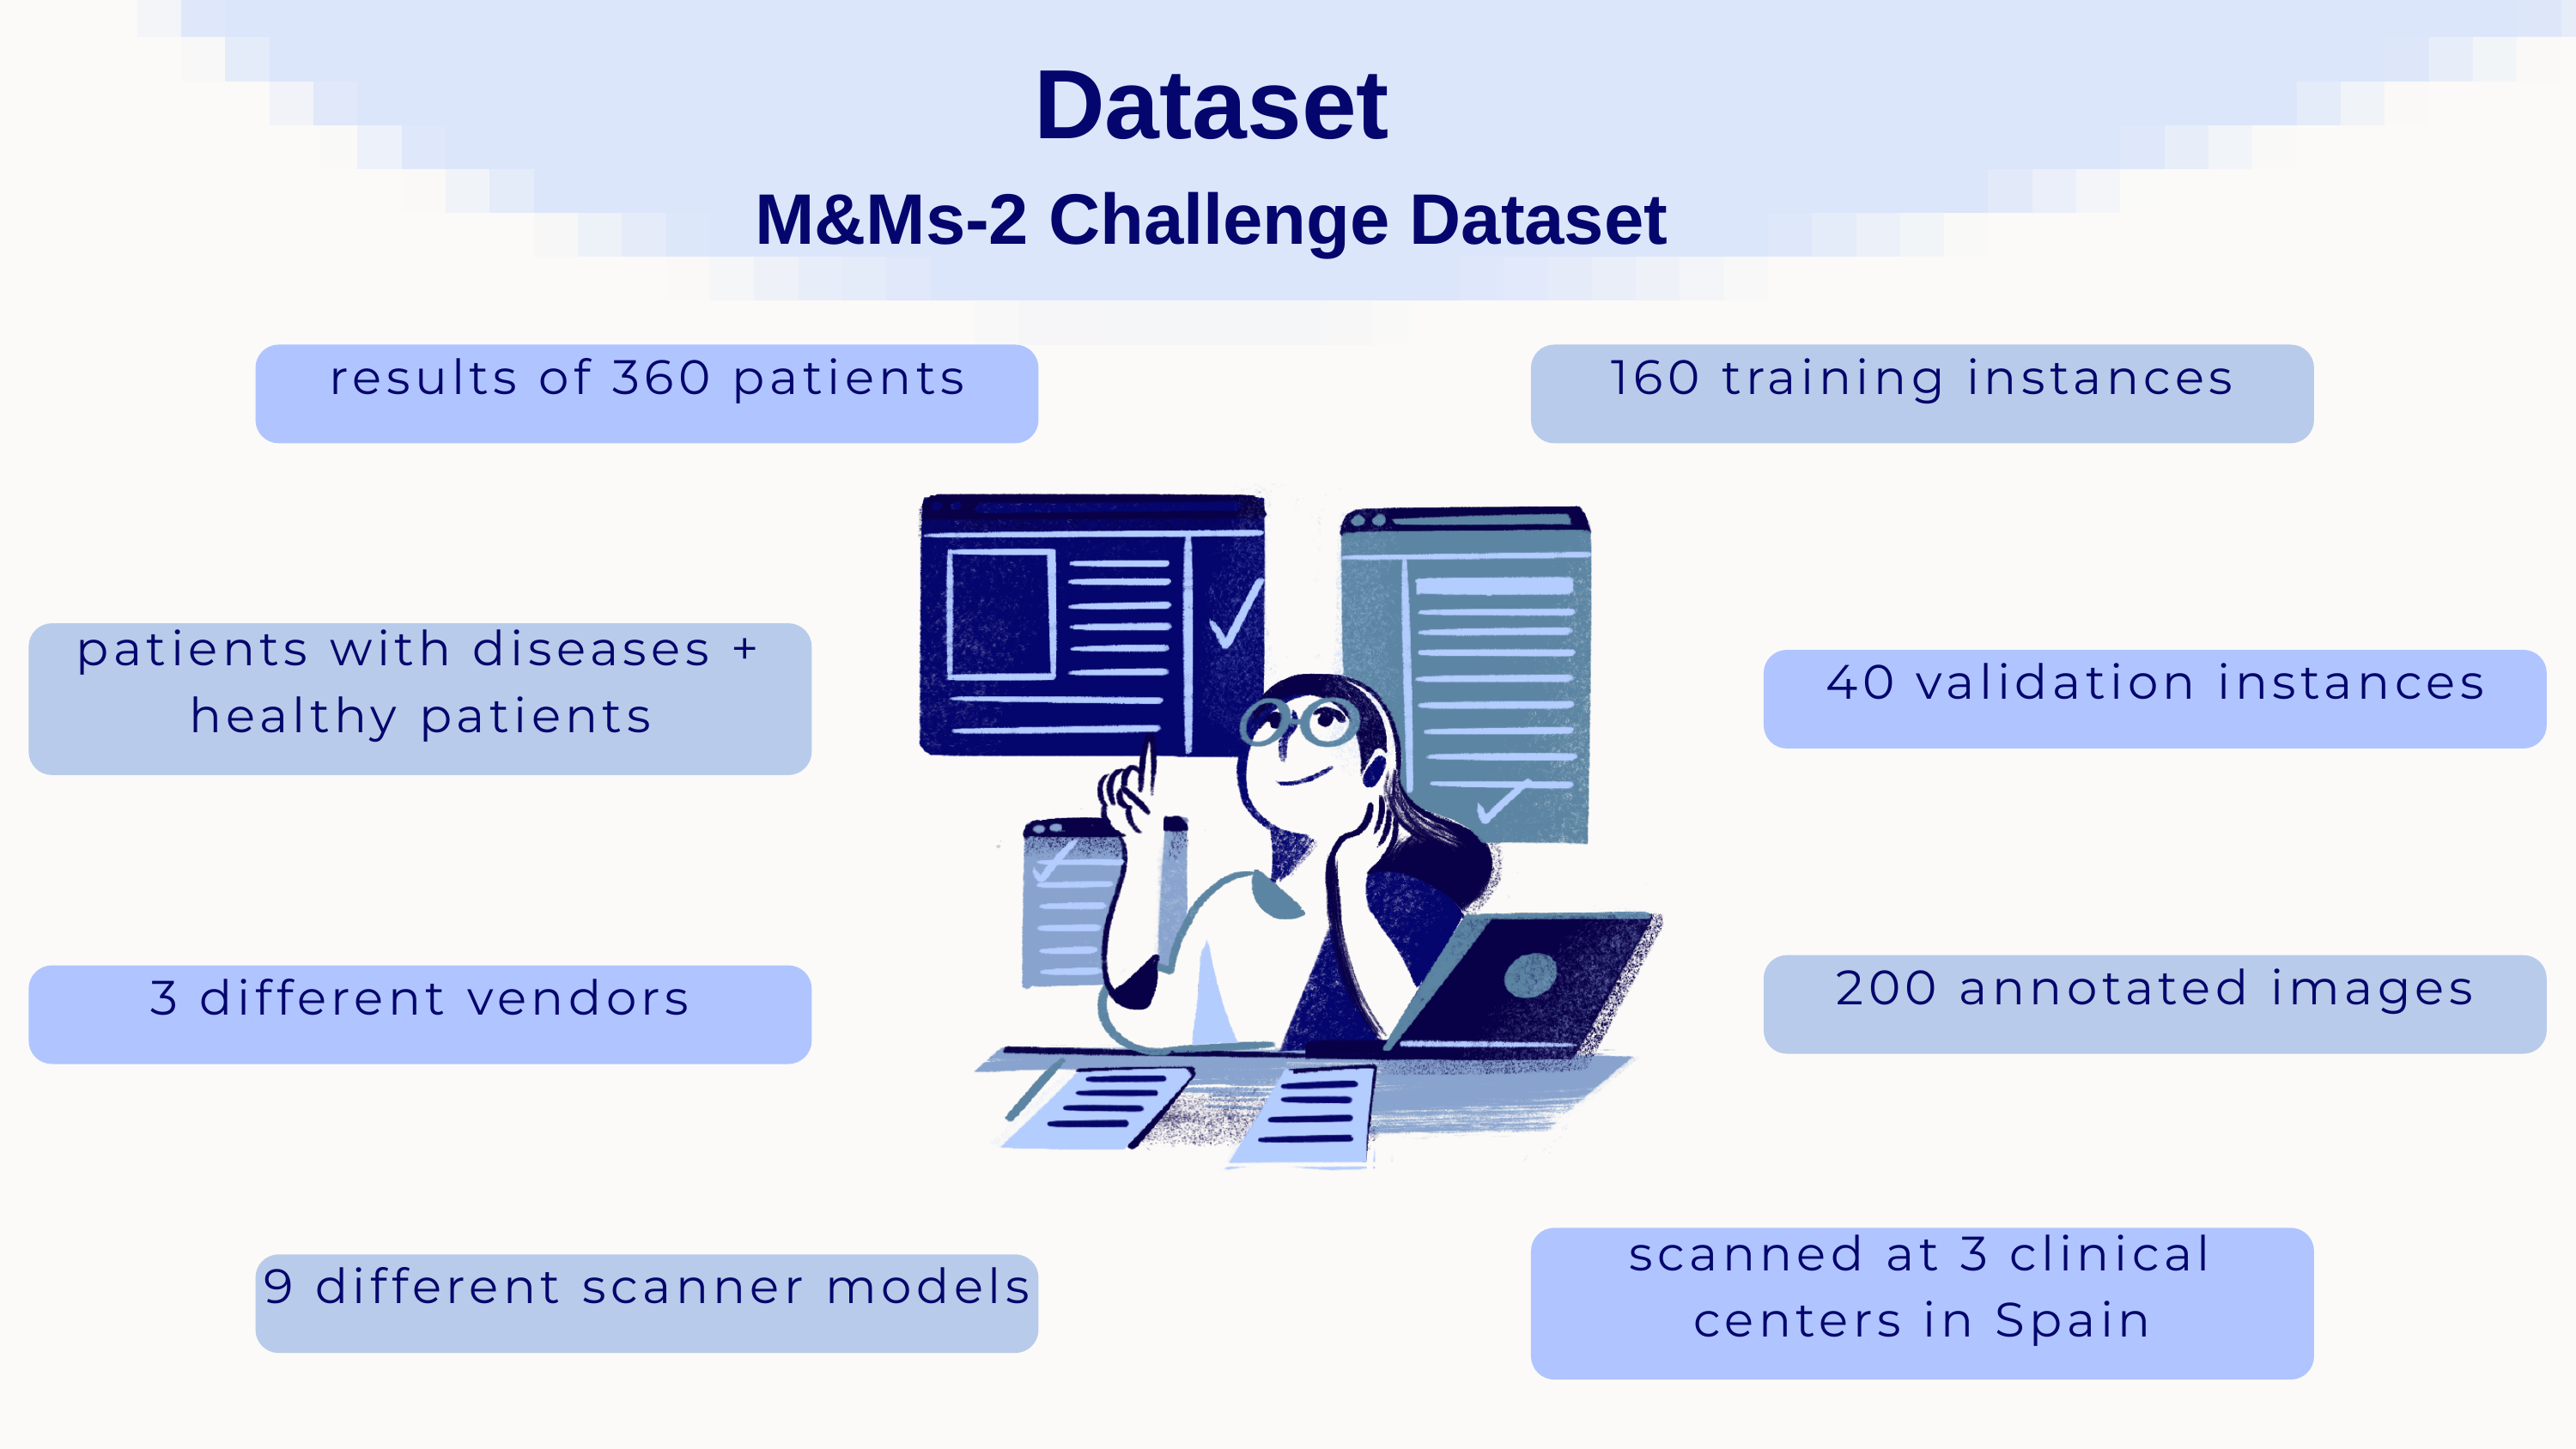

Dataset
M&Ms-2 Challenge Dataset

results of 360 patients

160 training instances

patients with diseases + healthy patients

40 validation instances

200 annotated images

3 different vendors

scanned at 3 clinical centers in Spain

9 different scanner models